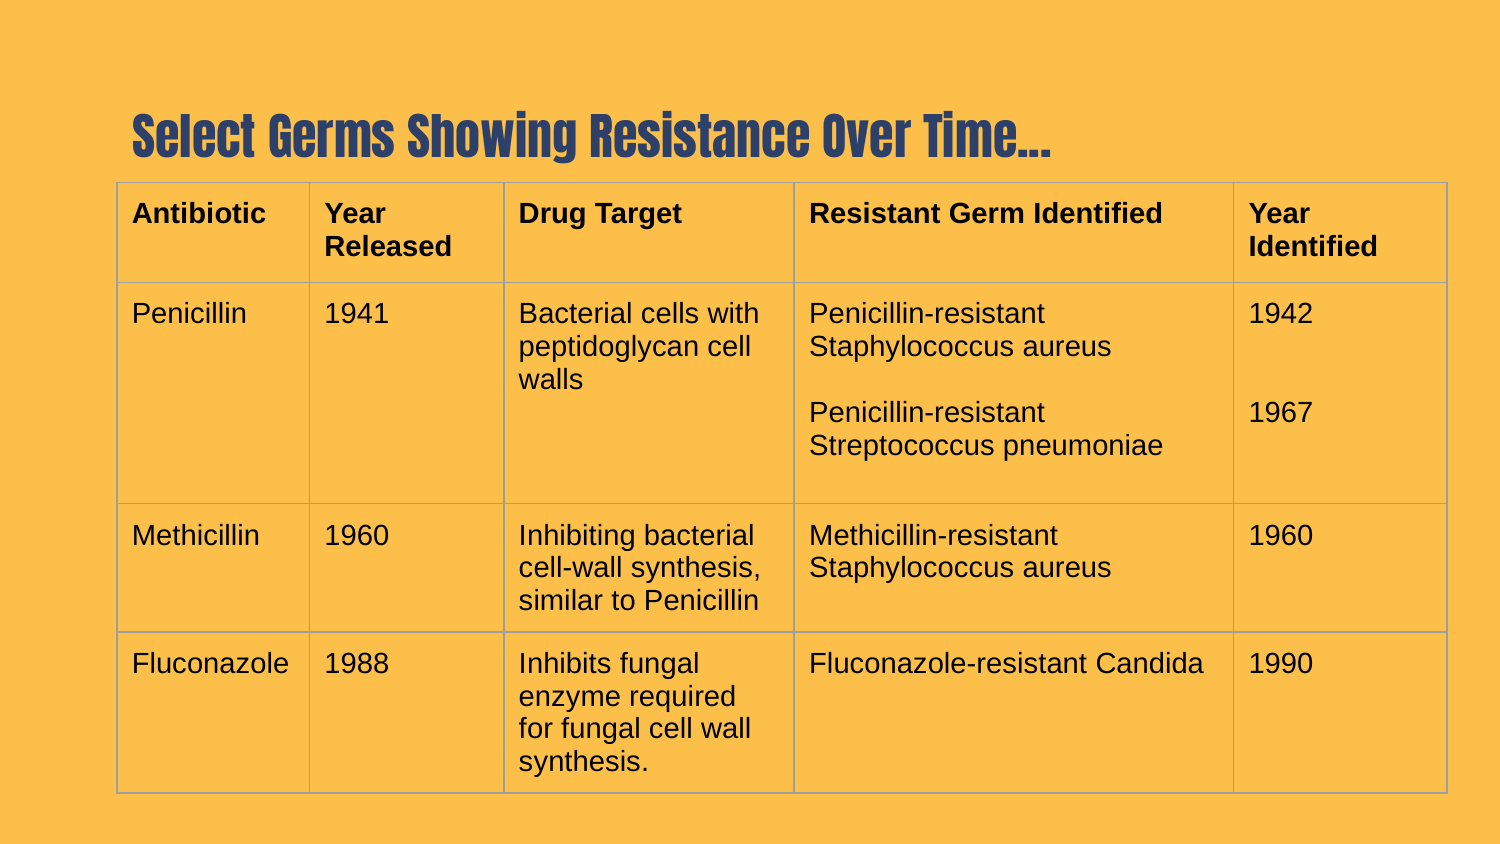

# Select Germs Showing Resistance Over Time...
| Antibiotic | Year Released | Drug Target | Resistant Germ Identified | Year Identified |
| --- | --- | --- | --- | --- |
| Penicillin | 1941 | Bacterial cells with peptidoglycan cell walls | Penicillin-resistant Staphylococcus aureus Penicillin-resistant Streptococcus pneumoniae | 1942 1967 |
| Methicillin | 1960 | Inhibiting bacterial cell-wall synthesis, similar to Penicillin | Methicillin-resistant Staphylococcus aureus | 1960 |
| Fluconazole | 1988 | Inhibits fungal enzyme required for fungal cell wall synthesis. | Fluconazole-resistant Candida | 1990 |